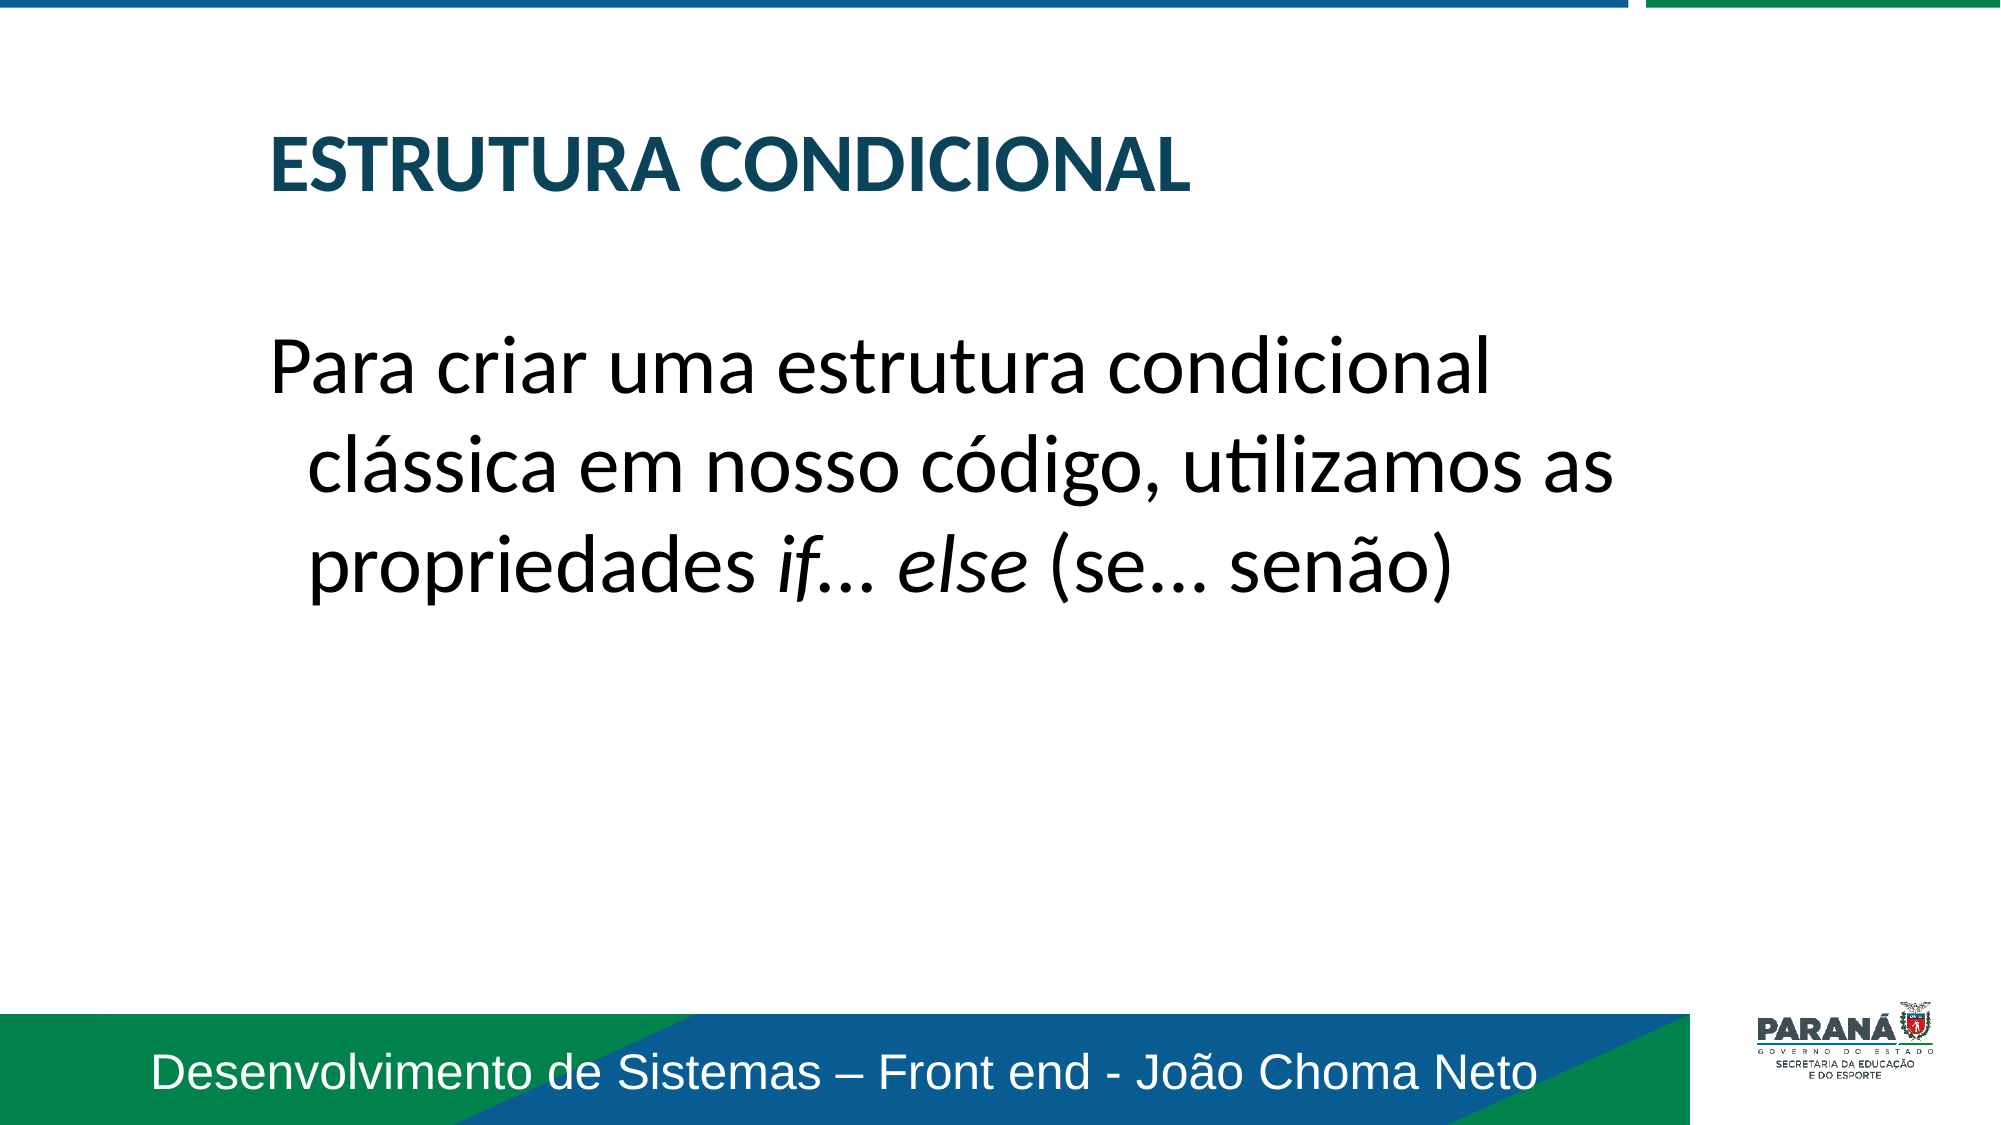

ESTRUTURA CONDICIONAL
Para criar uma estrutura condicional clássica em nosso código, utilizamos as propriedades if... else (se... senão)